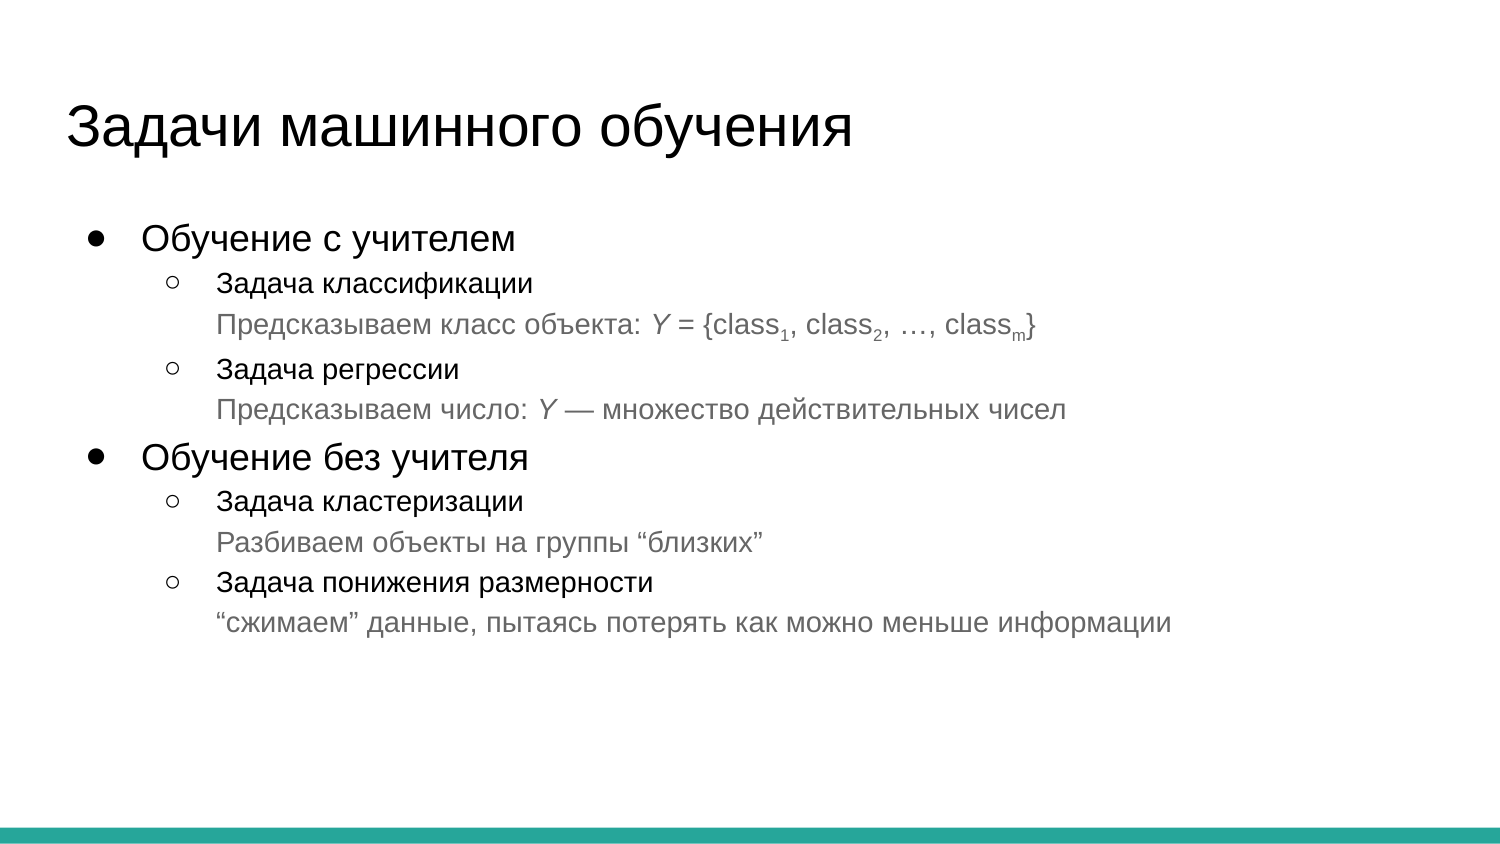

# Задачи машинного обучения
Обучение с учителем
Задача классификации
Предсказываем класс объекта: Y = {class1, class2, …, classm}
Задача регрессии
Предсказываем число: Y — множество действительных чисел
Обучение без учителя
Задача кластеризации
Разбиваем объекты на группы “близких”
Задача понижения размерности
“сжимаем” данные, пытаясь потерять как можно меньше информации